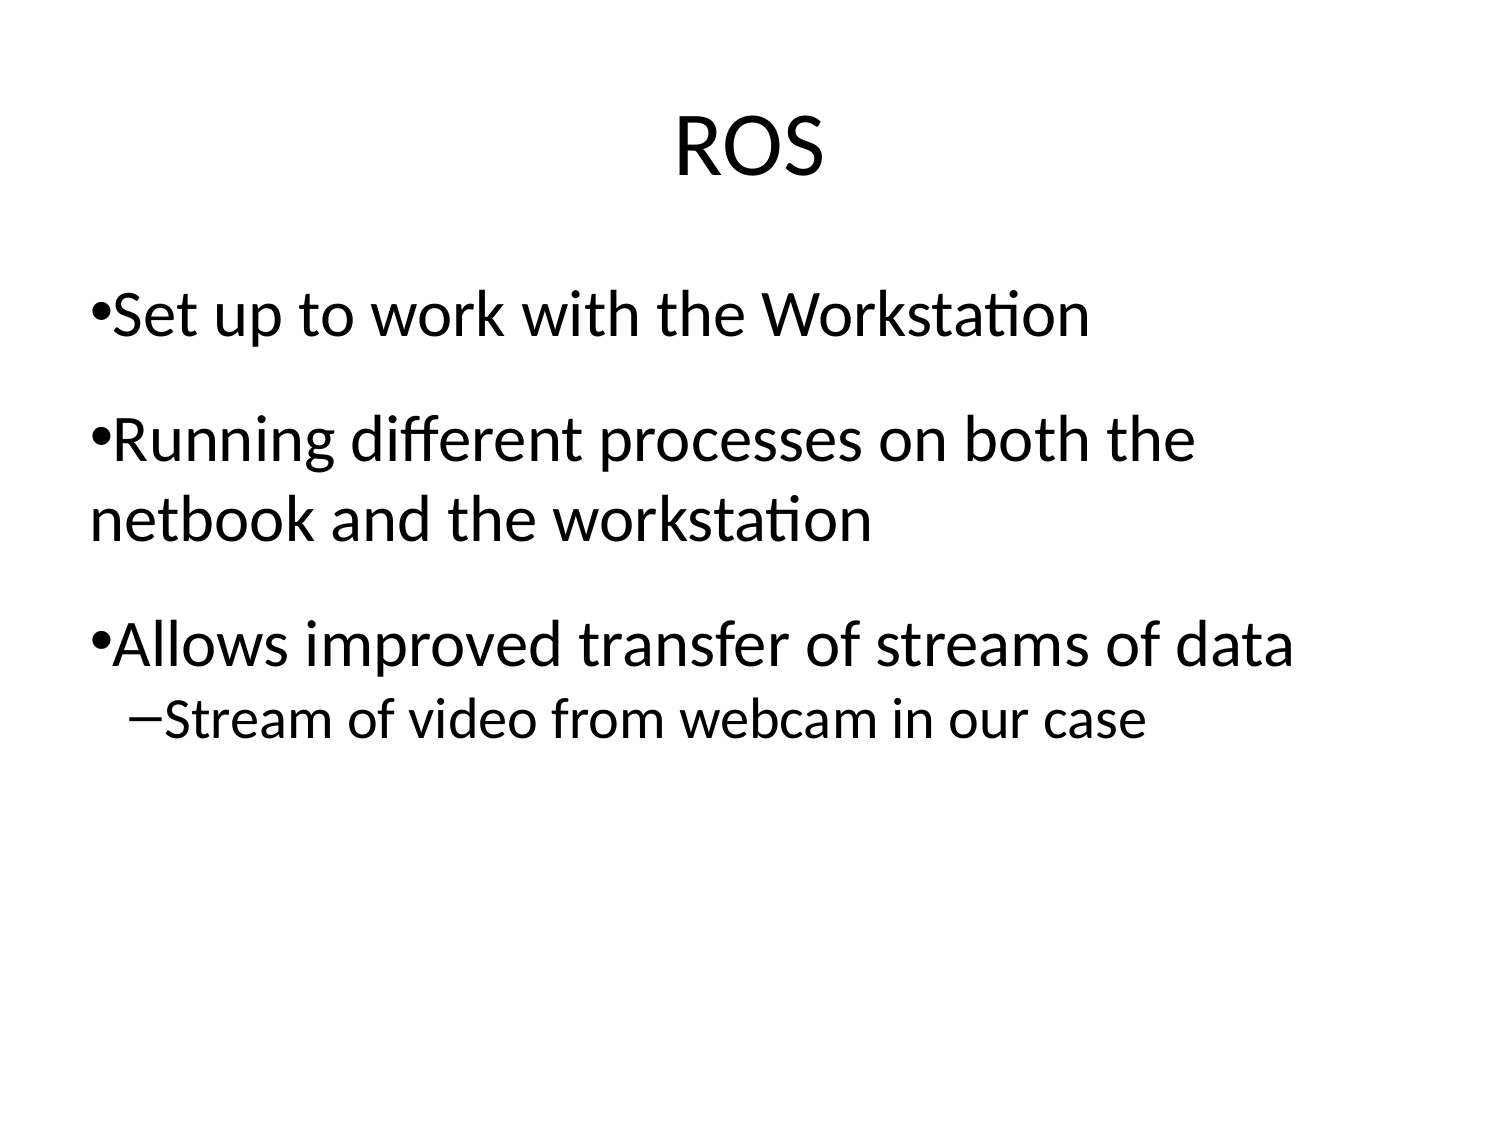

ROS
Set up to work with the Workstation

Running different processes on both the netbook and the workstation

Allows improved transfer of streams of data
Stream of video from webcam in our case